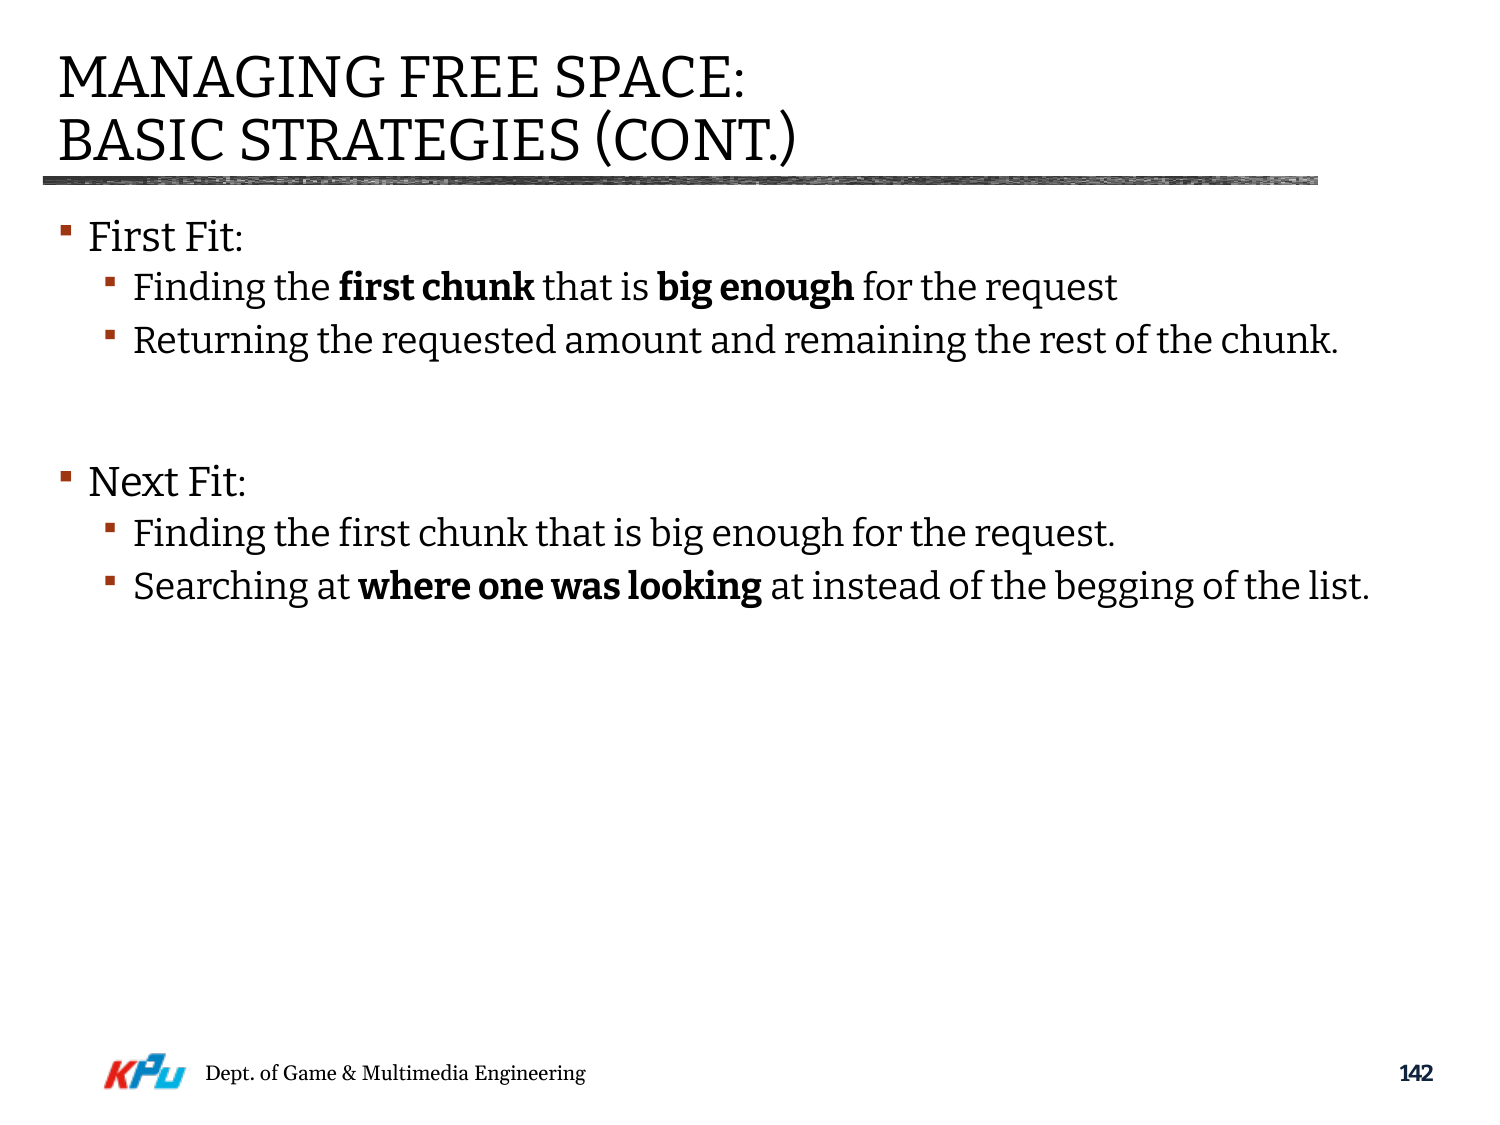

# Managing Free Space: Basic Strategies (Cont.)
First Fit:
Finding the first chunk that is big enough for the request
Returning the requested amount and remaining the rest of the chunk.

Next Fit:
Finding the first chunk that is big enough for the request.
Searching at where one was looking at instead of the begging of the list.

Dept. of Game & Multimedia Engineering
142